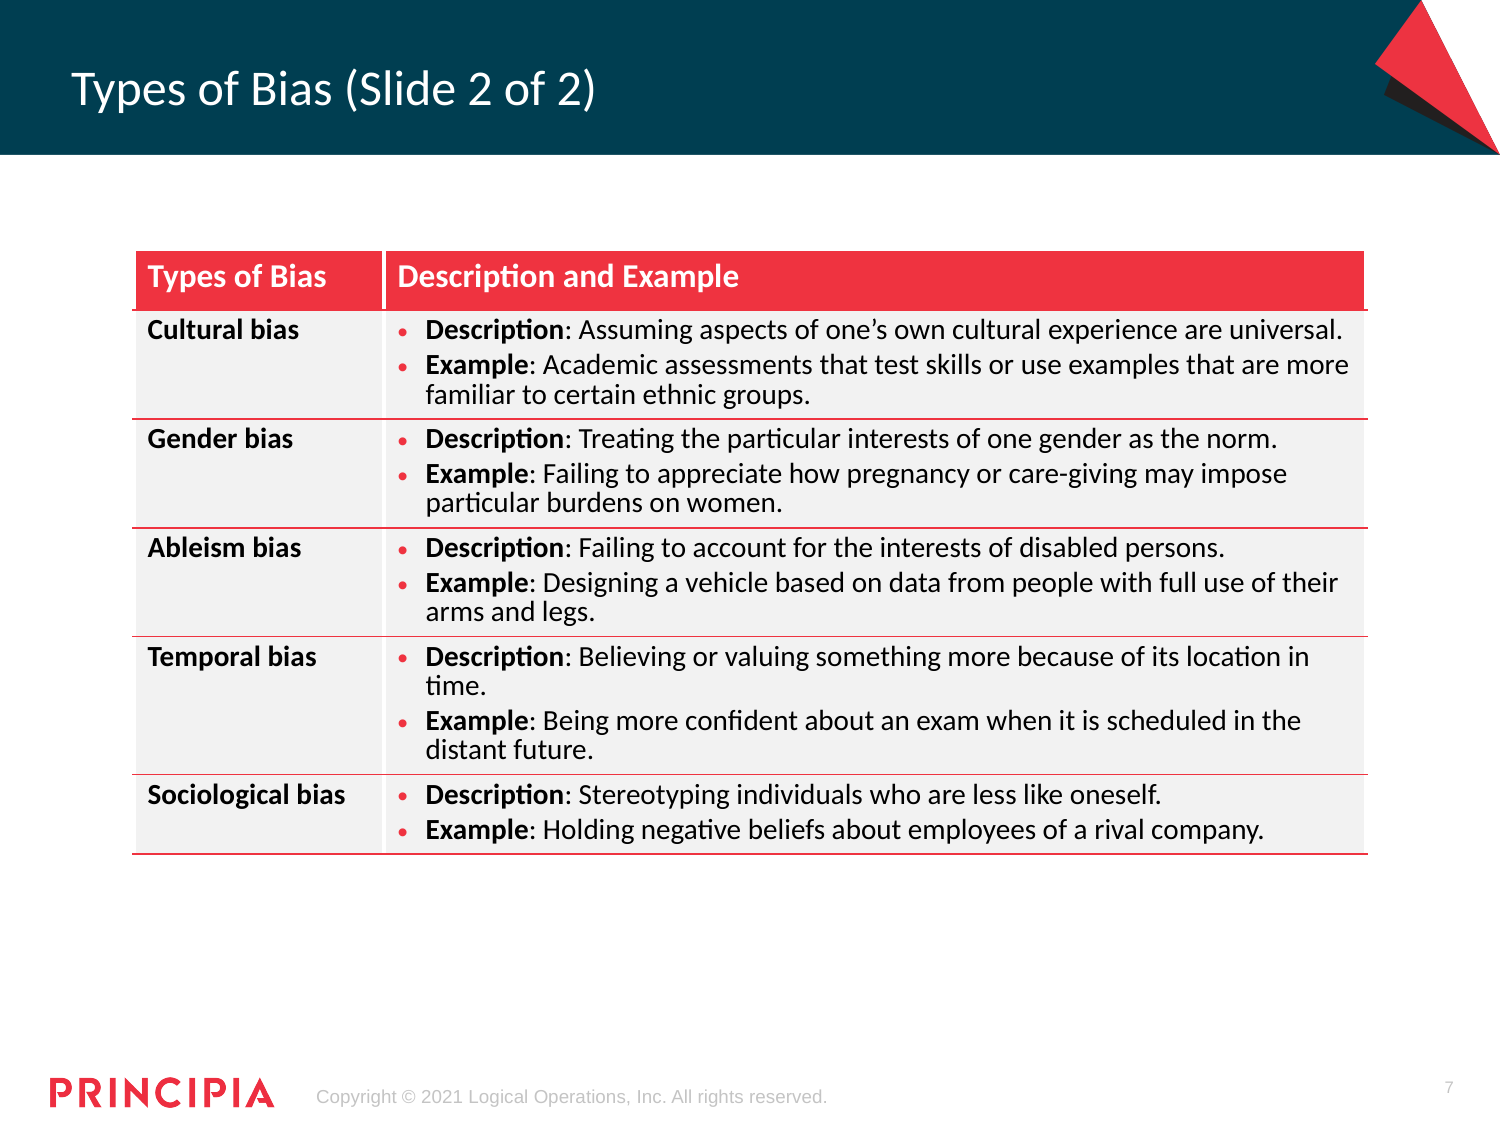

# Types of Bias (Slide 2 of 2)
| Types of Bias | Description and Example |
| --- | --- |
| Cultural bias | Description: Assuming aspects of one’s own cultural experience are universal. Example: Academic assessments that test skills or use examples that are more familiar to certain ethnic groups. |
| Gender bias | Description: Treating the particular interests of one gender as the norm. Example: Failing to appreciate how pregnancy or care-giving may impose particular burdens on women. |
| Ableism bias | Description: Failing to account for the interests of disabled persons. Example: Designing a vehicle based on data from people with full use of their arms and legs. |
| Temporal bias | Description: Believing or valuing something more because of its location in time. Example: Being more confident about an exam when it is scheduled in the distant future. |
| Sociological bias | Description: Stereotyping individuals who are less like oneself. Example: Holding negative beliefs about employees of a rival company. |
7